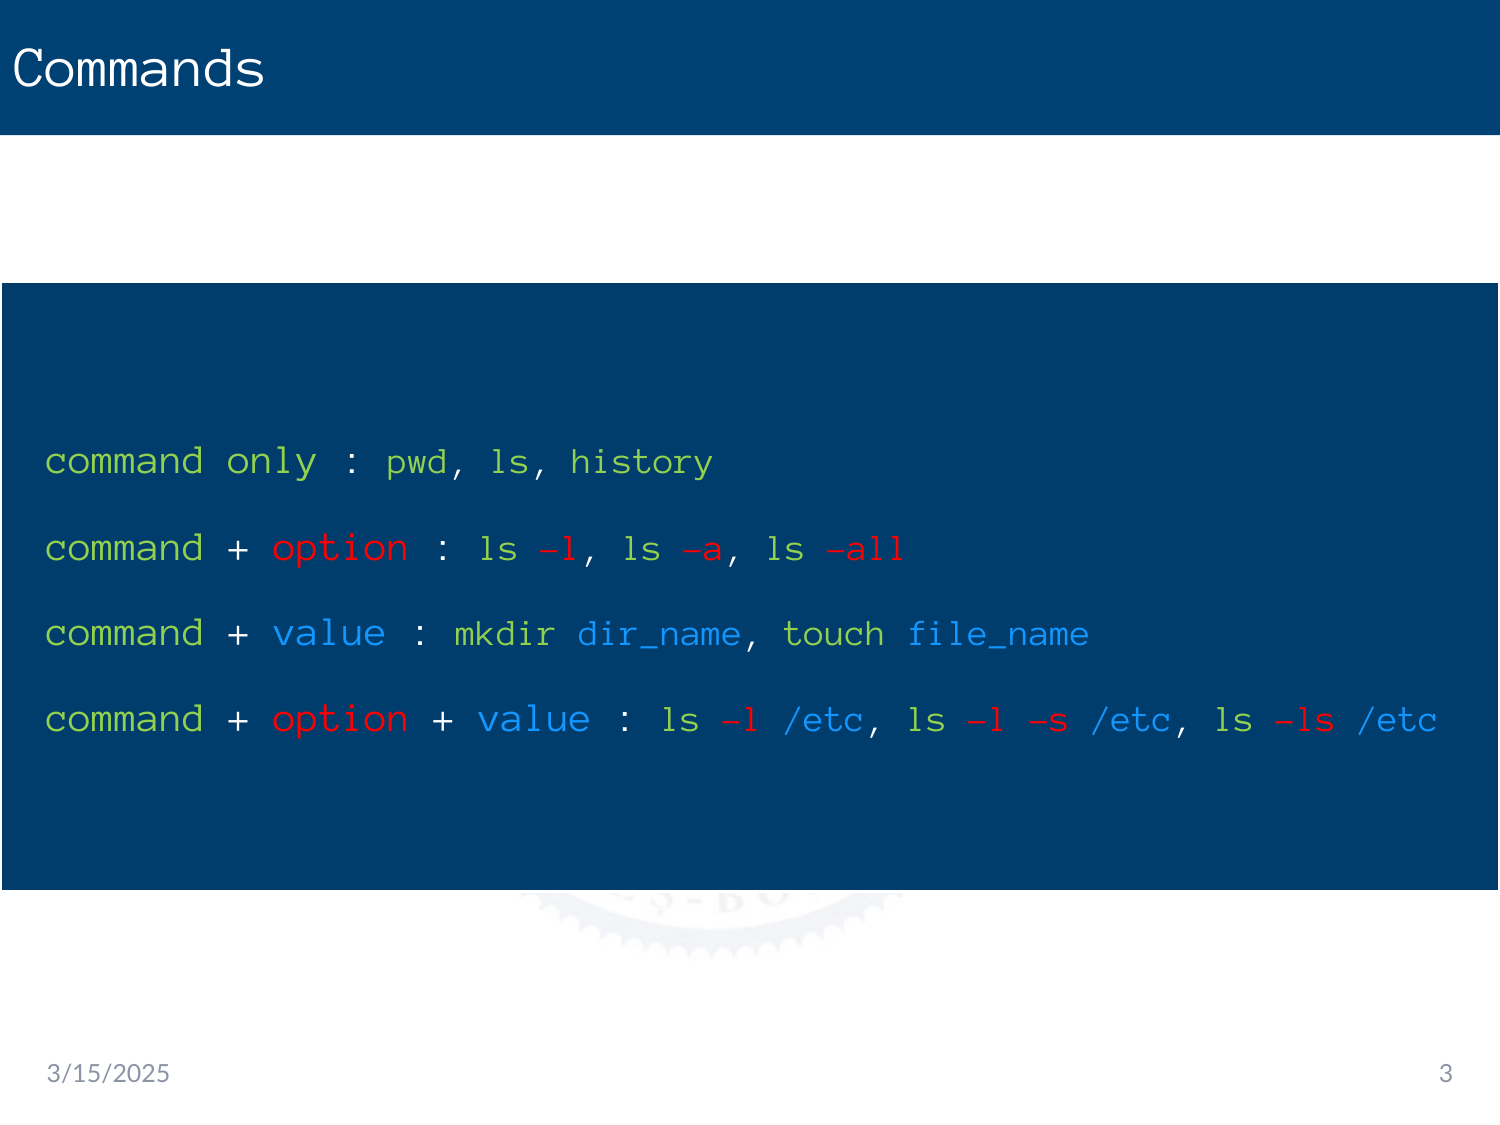

Commands

command only : pwd, ls, history
command + option : ls –l, ls –a, ls –all
command + value : mkdir dir_name, touch file_name
command + option + value : ls –l /etc, ls -l -s /etc, ls -ls /etc

3/15/2025
3